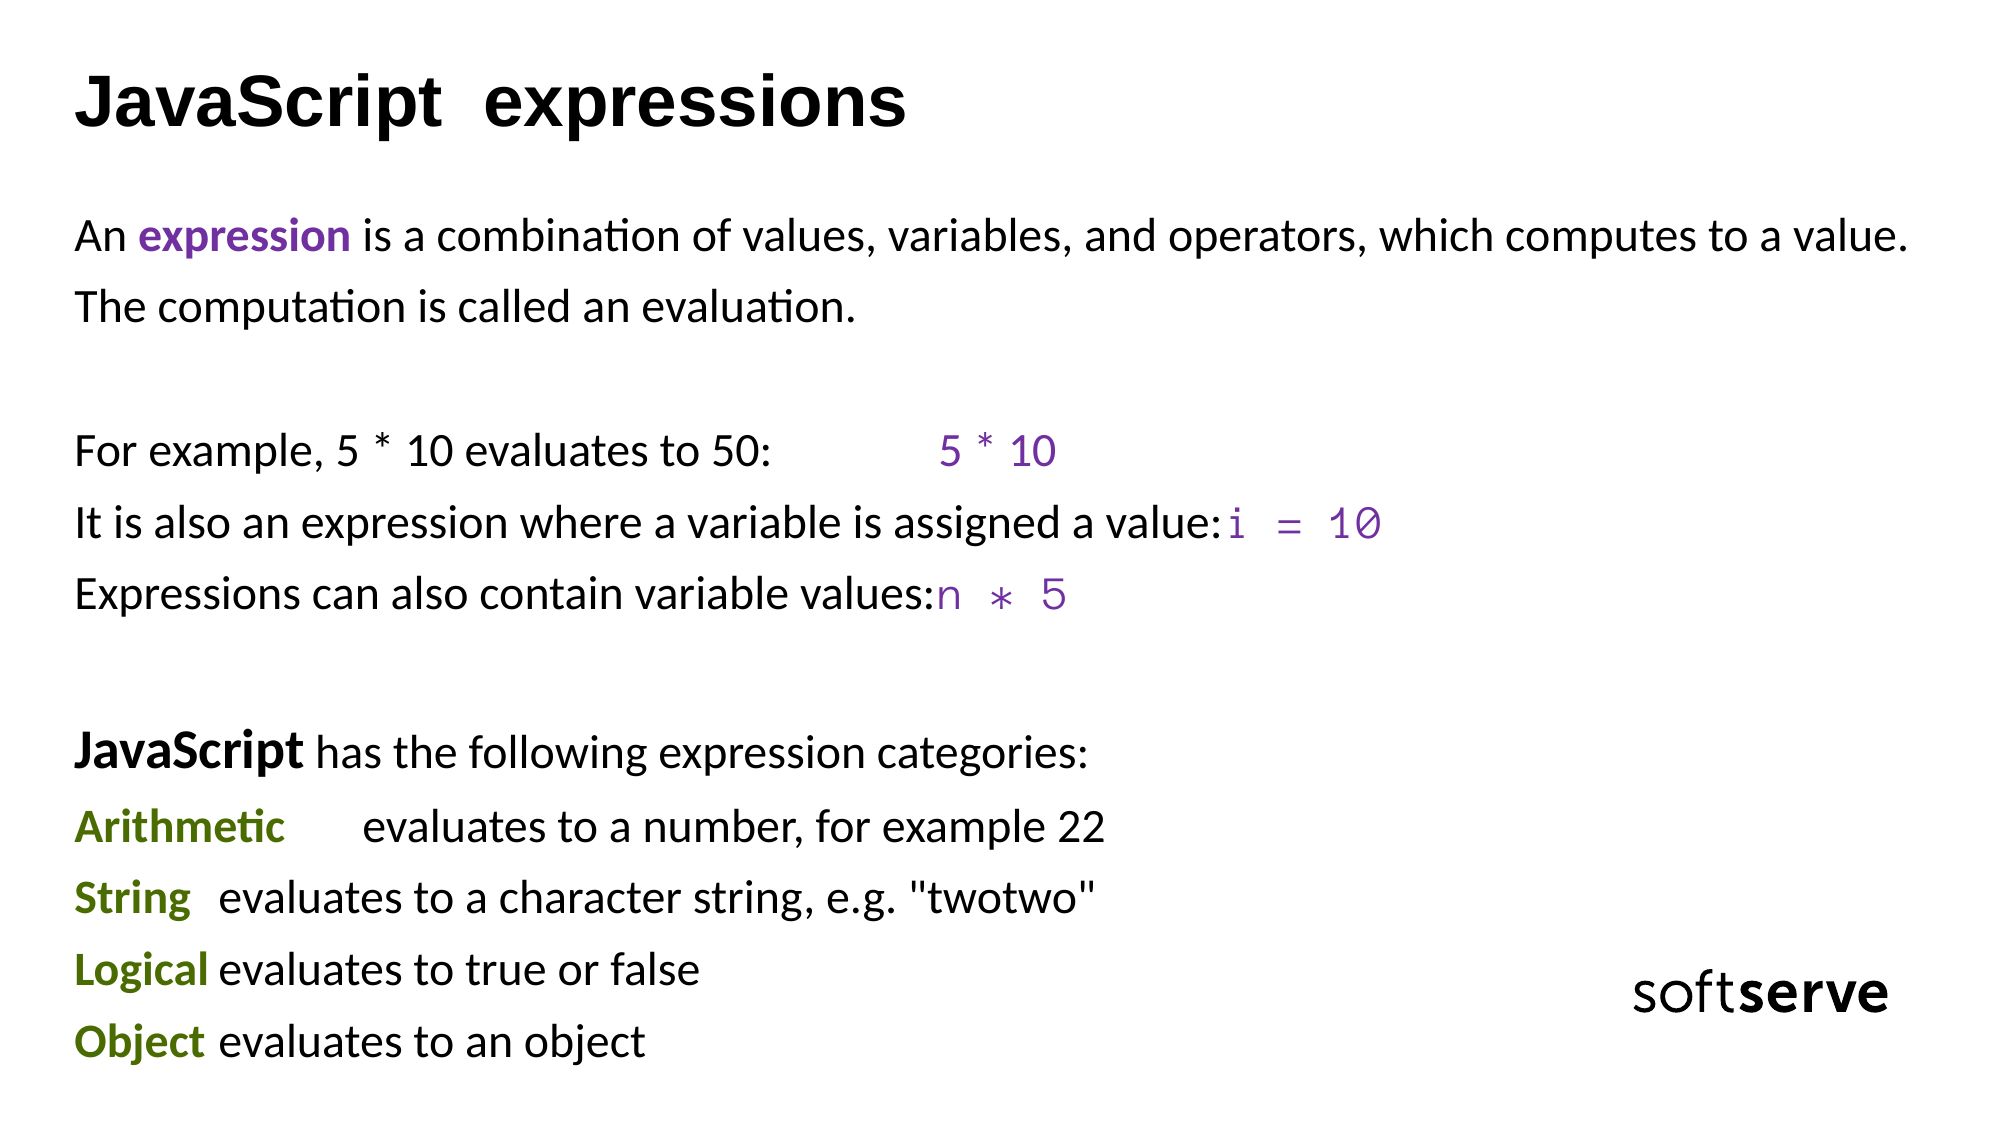

# JavaScript  expressions
An expression is a combination of values, variables, and operators, which computes to a value.
The computation is called an evaluation.

For example, 5 * 10 evaluates to 50:					5 * 10
It is also an expression where a variable is assigned a value:		i = 10
Expressions can also contain variable values:				n * 5

JavaScript has the following expression categories:
Arithmetic 	evaluates to a number, for example 22
String		evaluates to a character string, e.g. "twotwo"
Logical		evaluates to true or false
Object		evaluates to an object